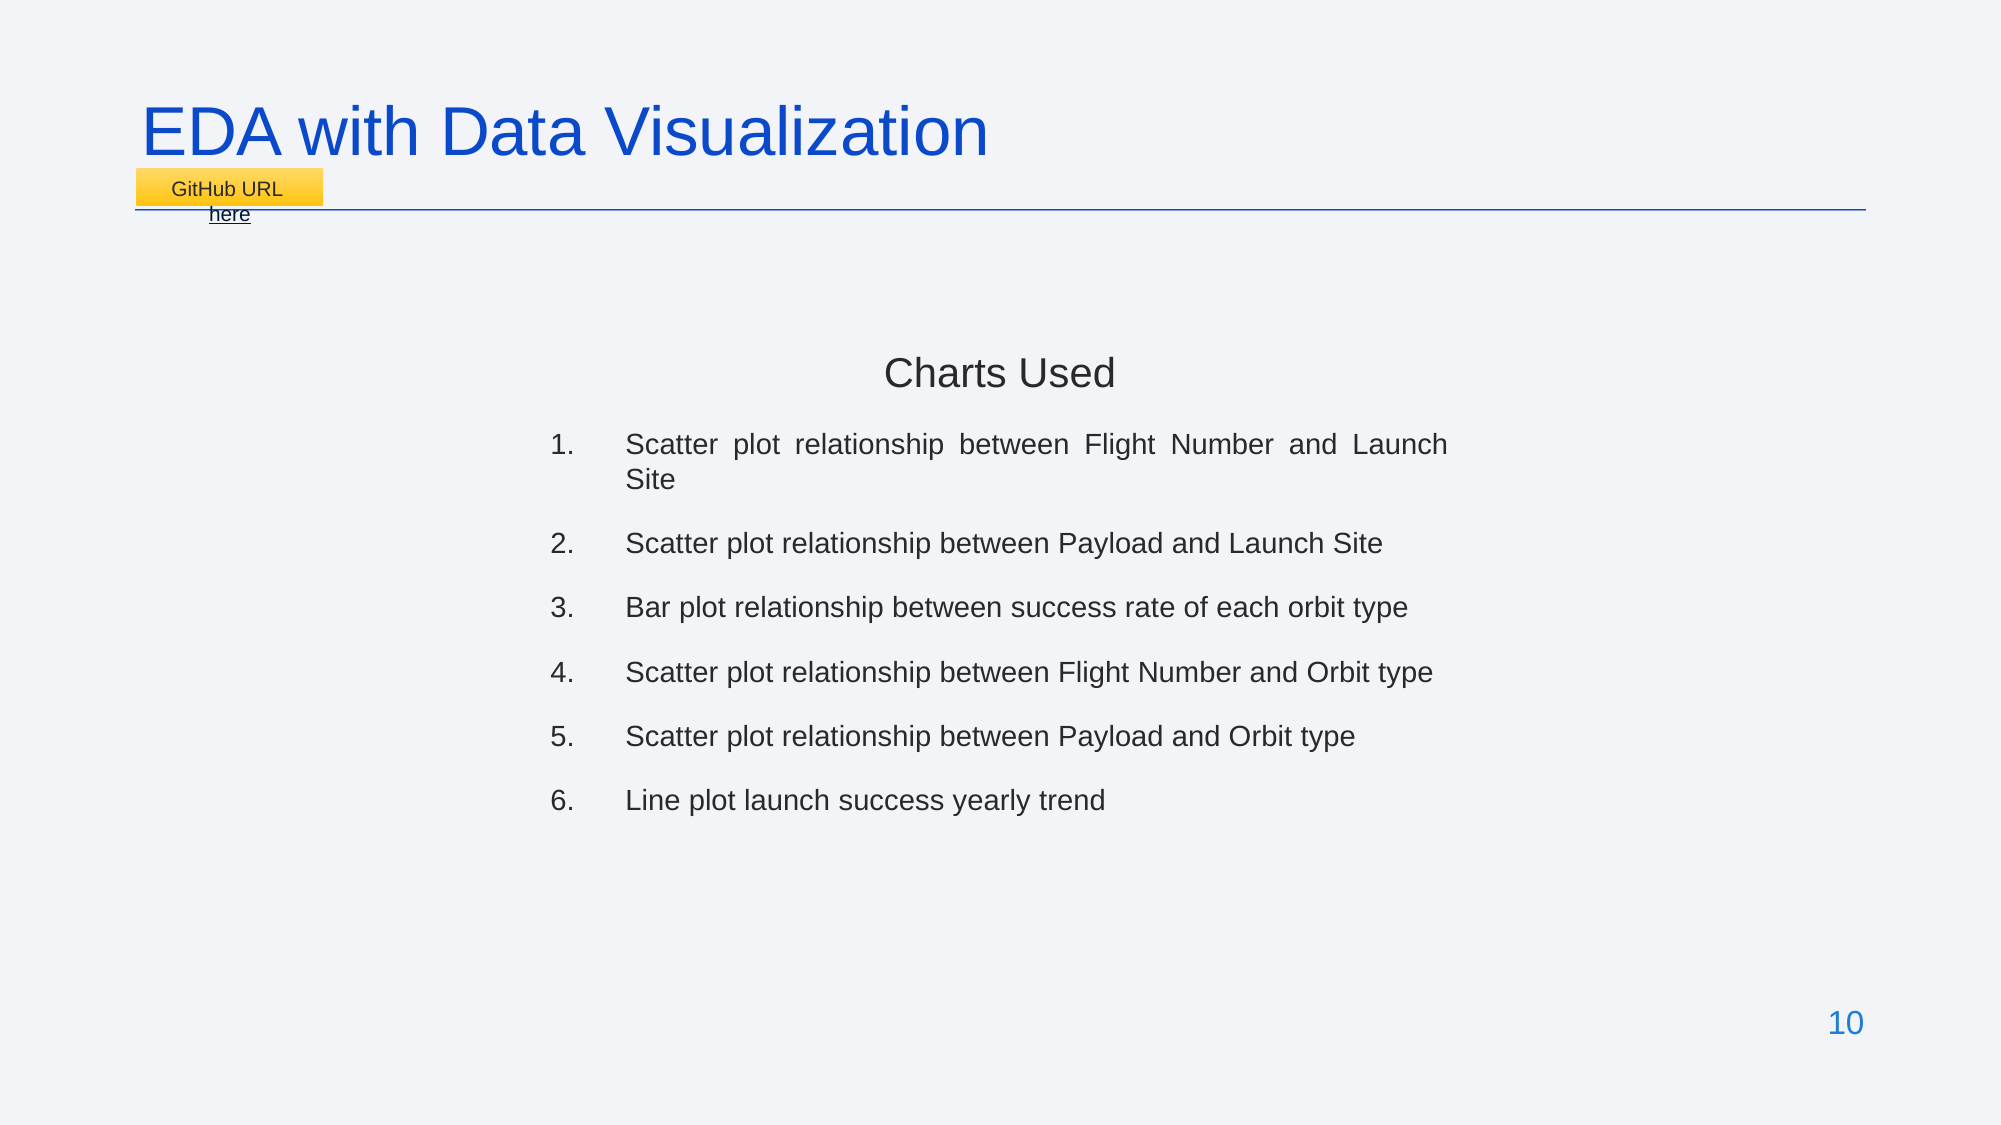

EDA with Data Visualization
GitHub URL here
Charts Used
Scatter plot relationship between Flight Number and Launch Site
Scatter plot relationship between Payload and Launch Site
Bar plot relationship between success rate of each orbit type
Scatter plot relationship between Flight Number and Orbit type
Scatter plot relationship between Payload and Orbit type
Line plot launch success yearly trend

10